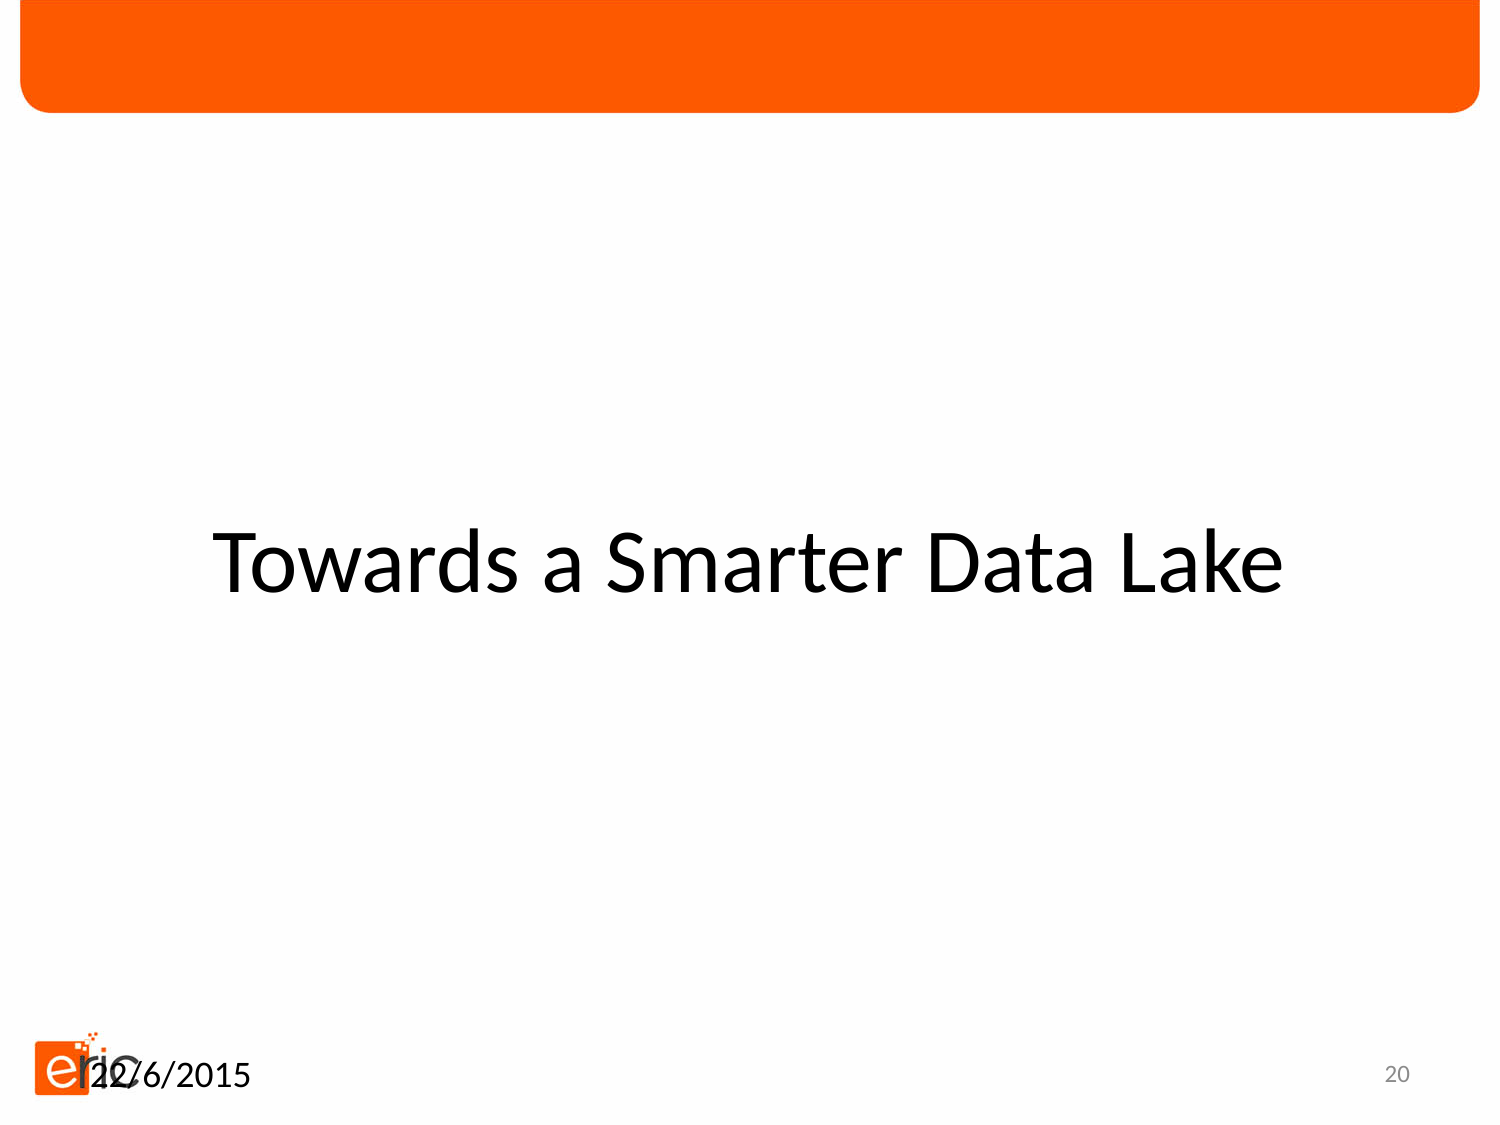

Towards a Smarter Data Lake
22/6/2015
20